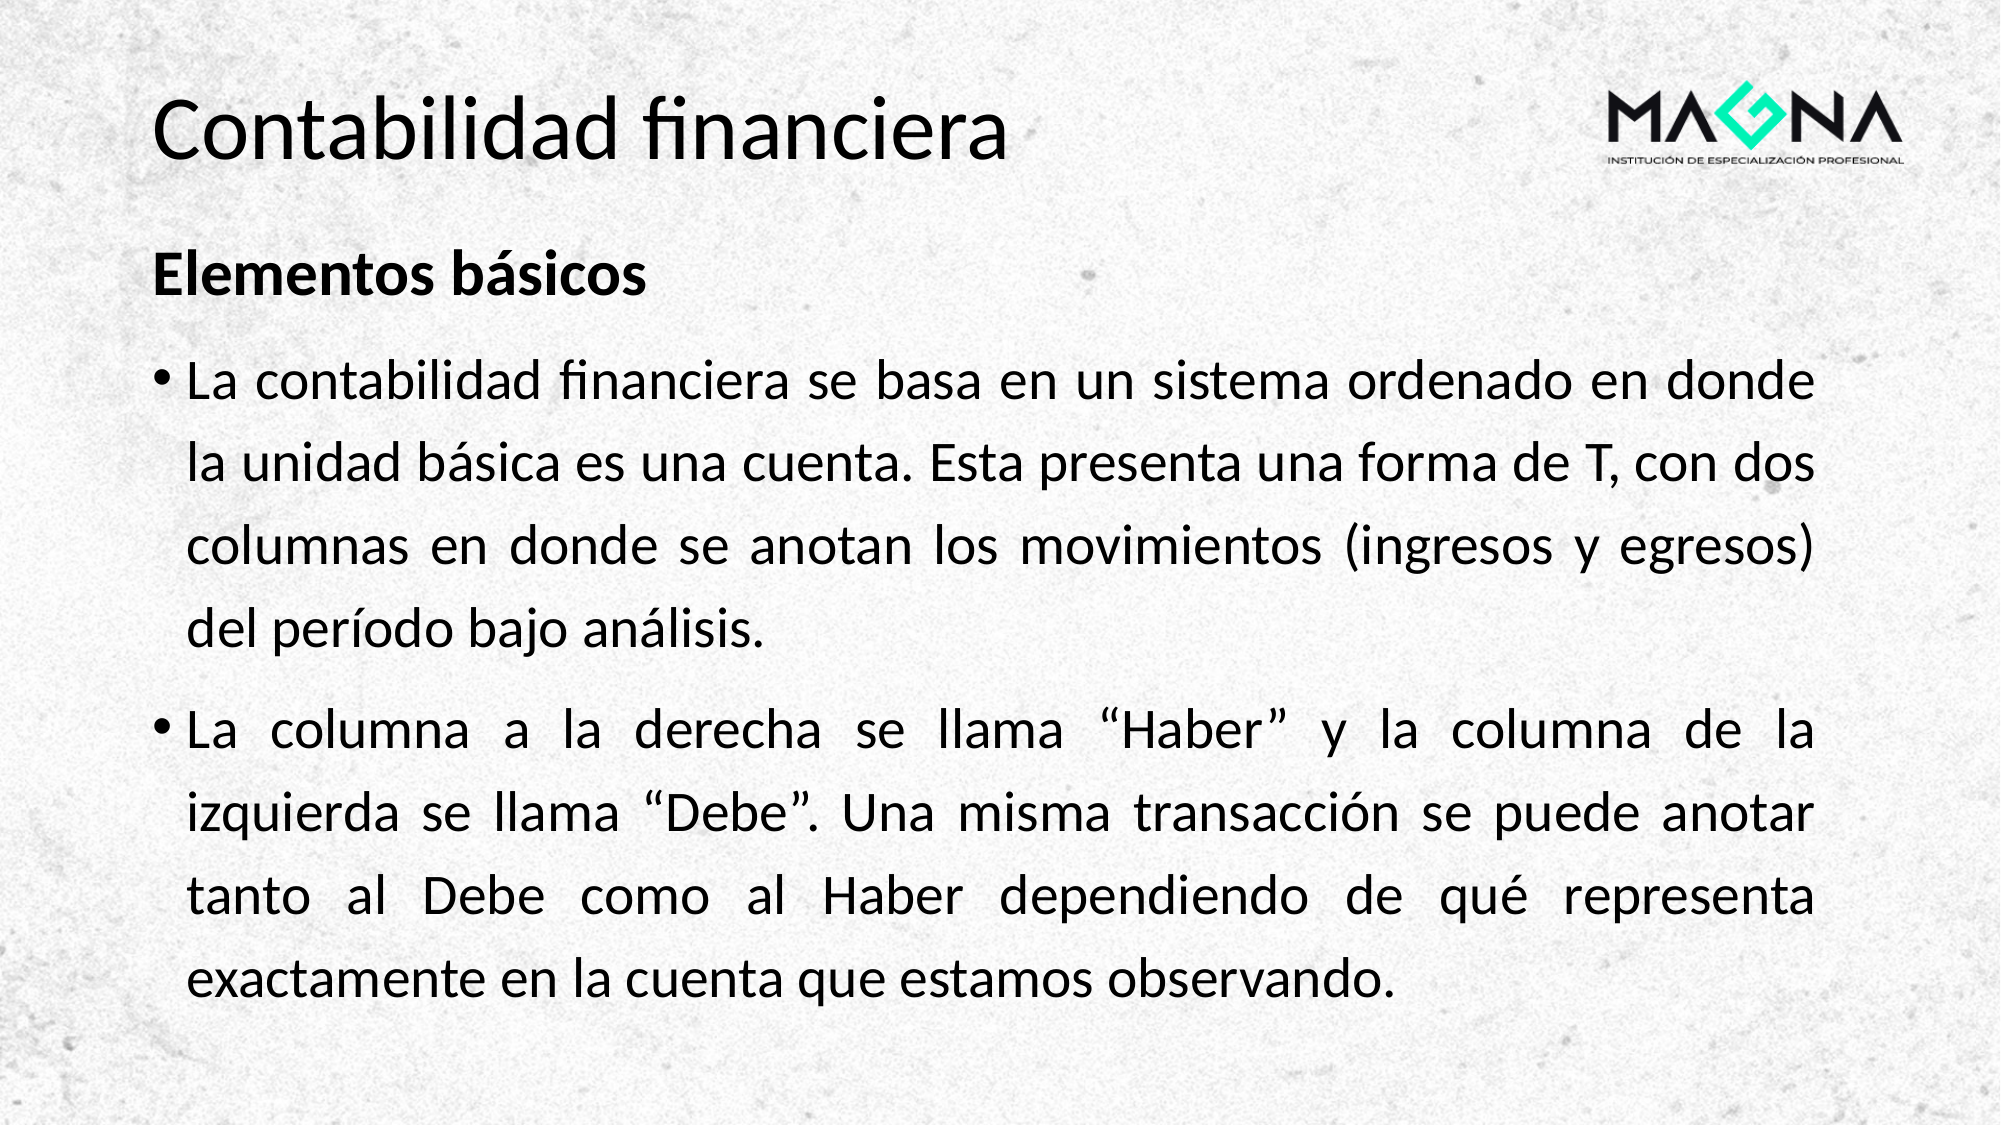

# Contabilidad financiera
Elementos básicos
La contabilidad financiera se basa en un sistema ordenado en donde la unidad básica es una cuenta. Esta presenta una forma de T, con dos columnas en donde se anotan los movimientos (ingresos y egresos) del período bajo análisis.
La columna a la derecha se llama “Haber” y la columna de la izquierda se llama “Debe”. Una misma transacción se puede anotar tanto al Debe como al Haber dependiendo de qué representa exactamente en la cuenta que estamos observando.